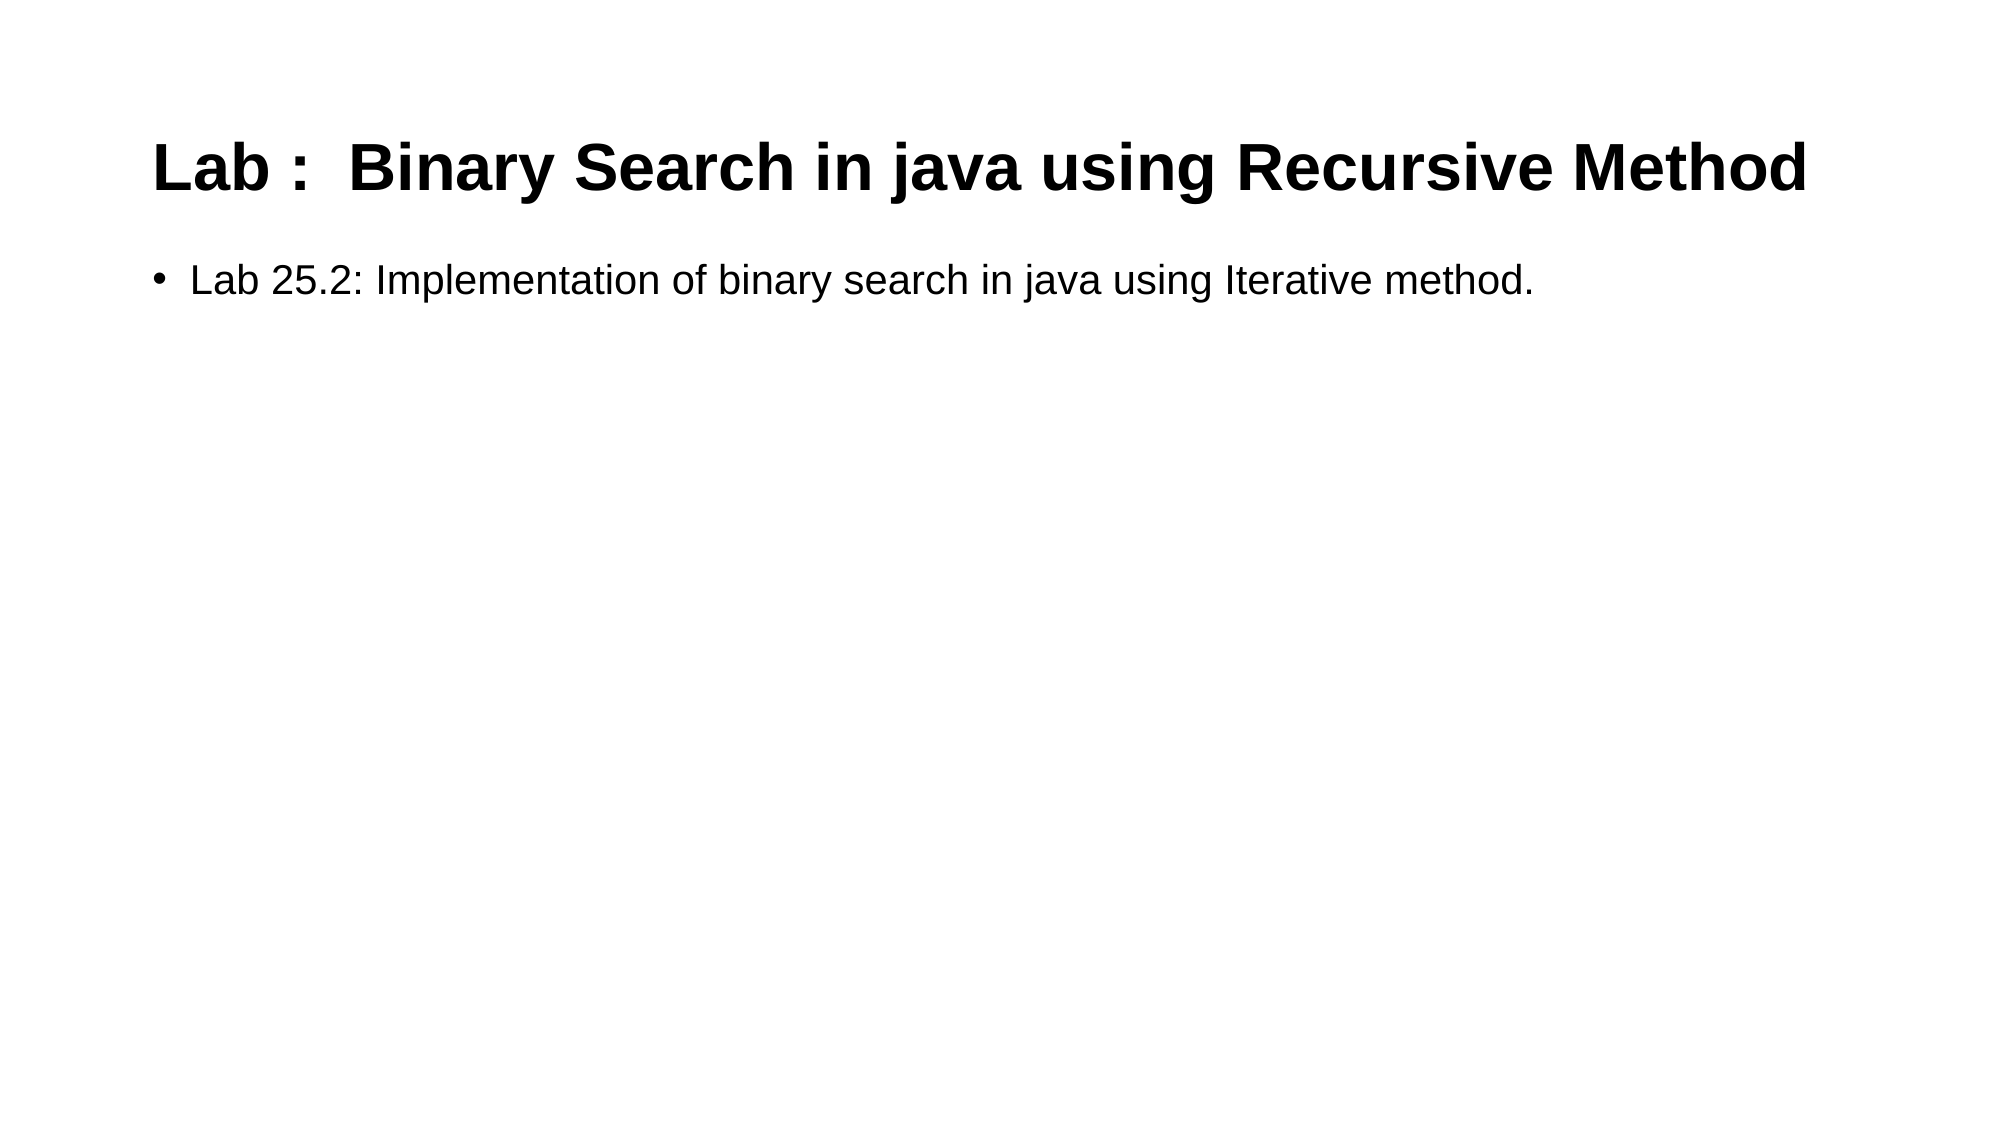

# Lab :  Binary Search in java using Recursive Method
Lab 25.2: Implementation of binary search in java using Iterative method.